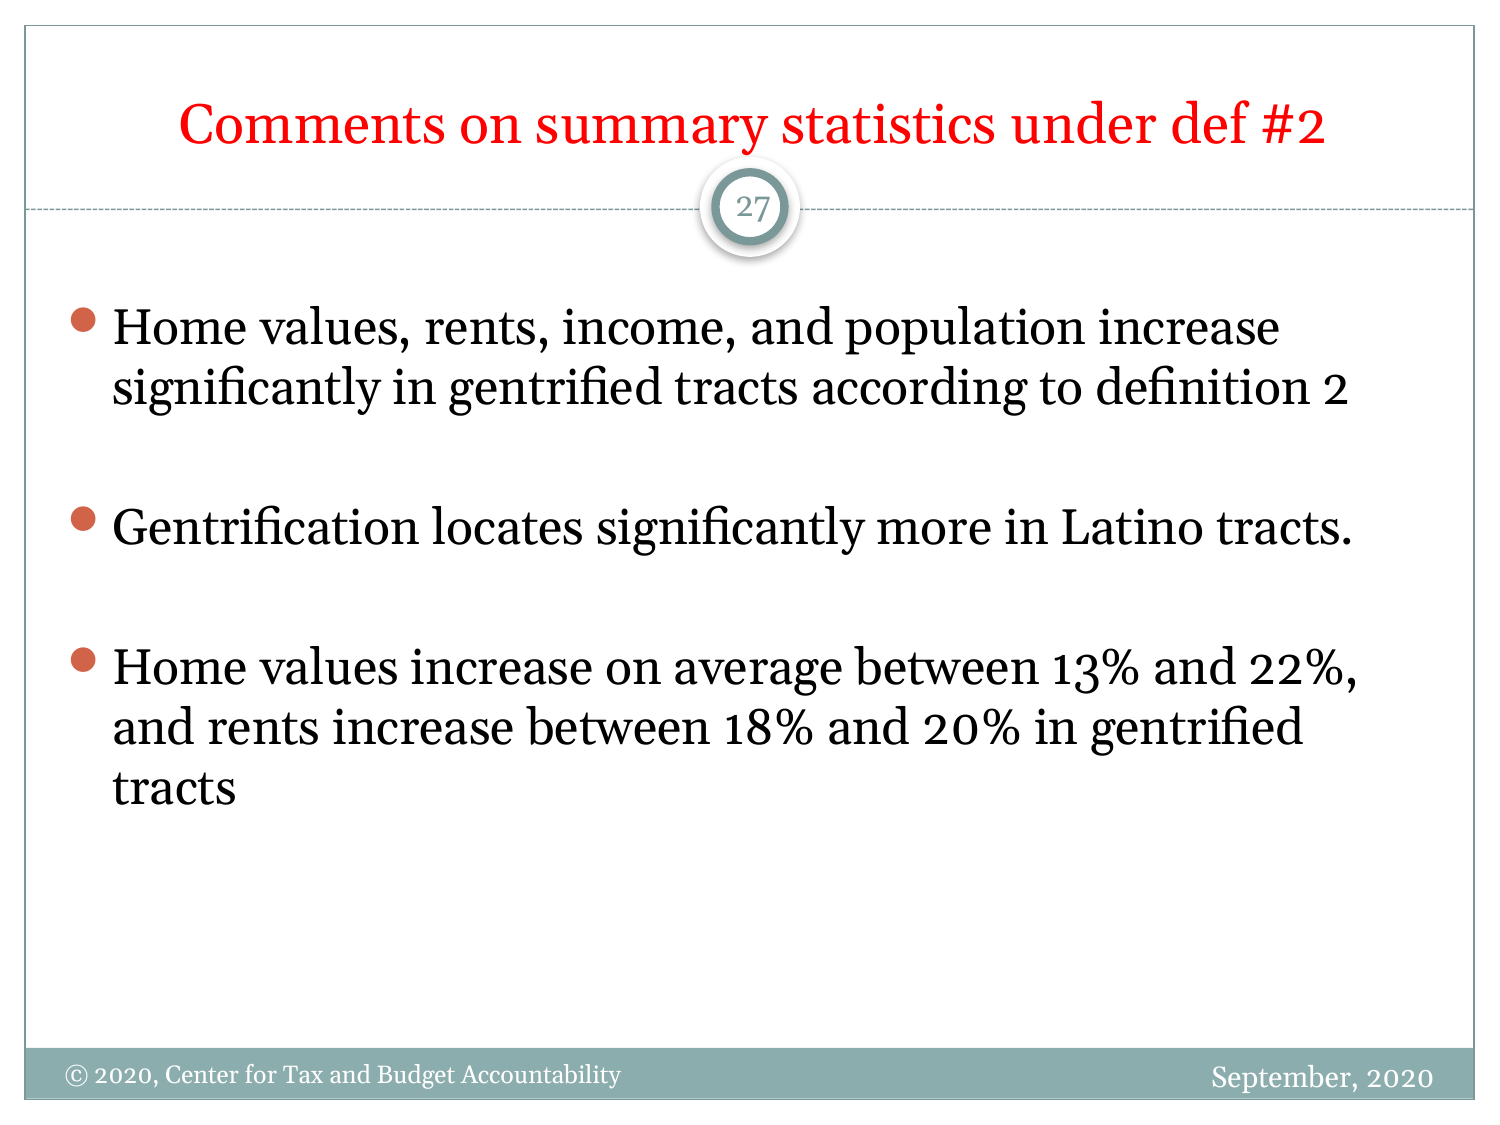

Comments on summary statistics under def #2
27
Home values, rents, income, and population increase significantly in gentrified tracts according to definition 2

Gentrification locates significantly more in Latino tracts.

Home values increase on average between 13% and 22%, and rents increase between 18% and 20% in gentrified tracts

September, 2020
© 2020, Center for Tax and Budget Accountability